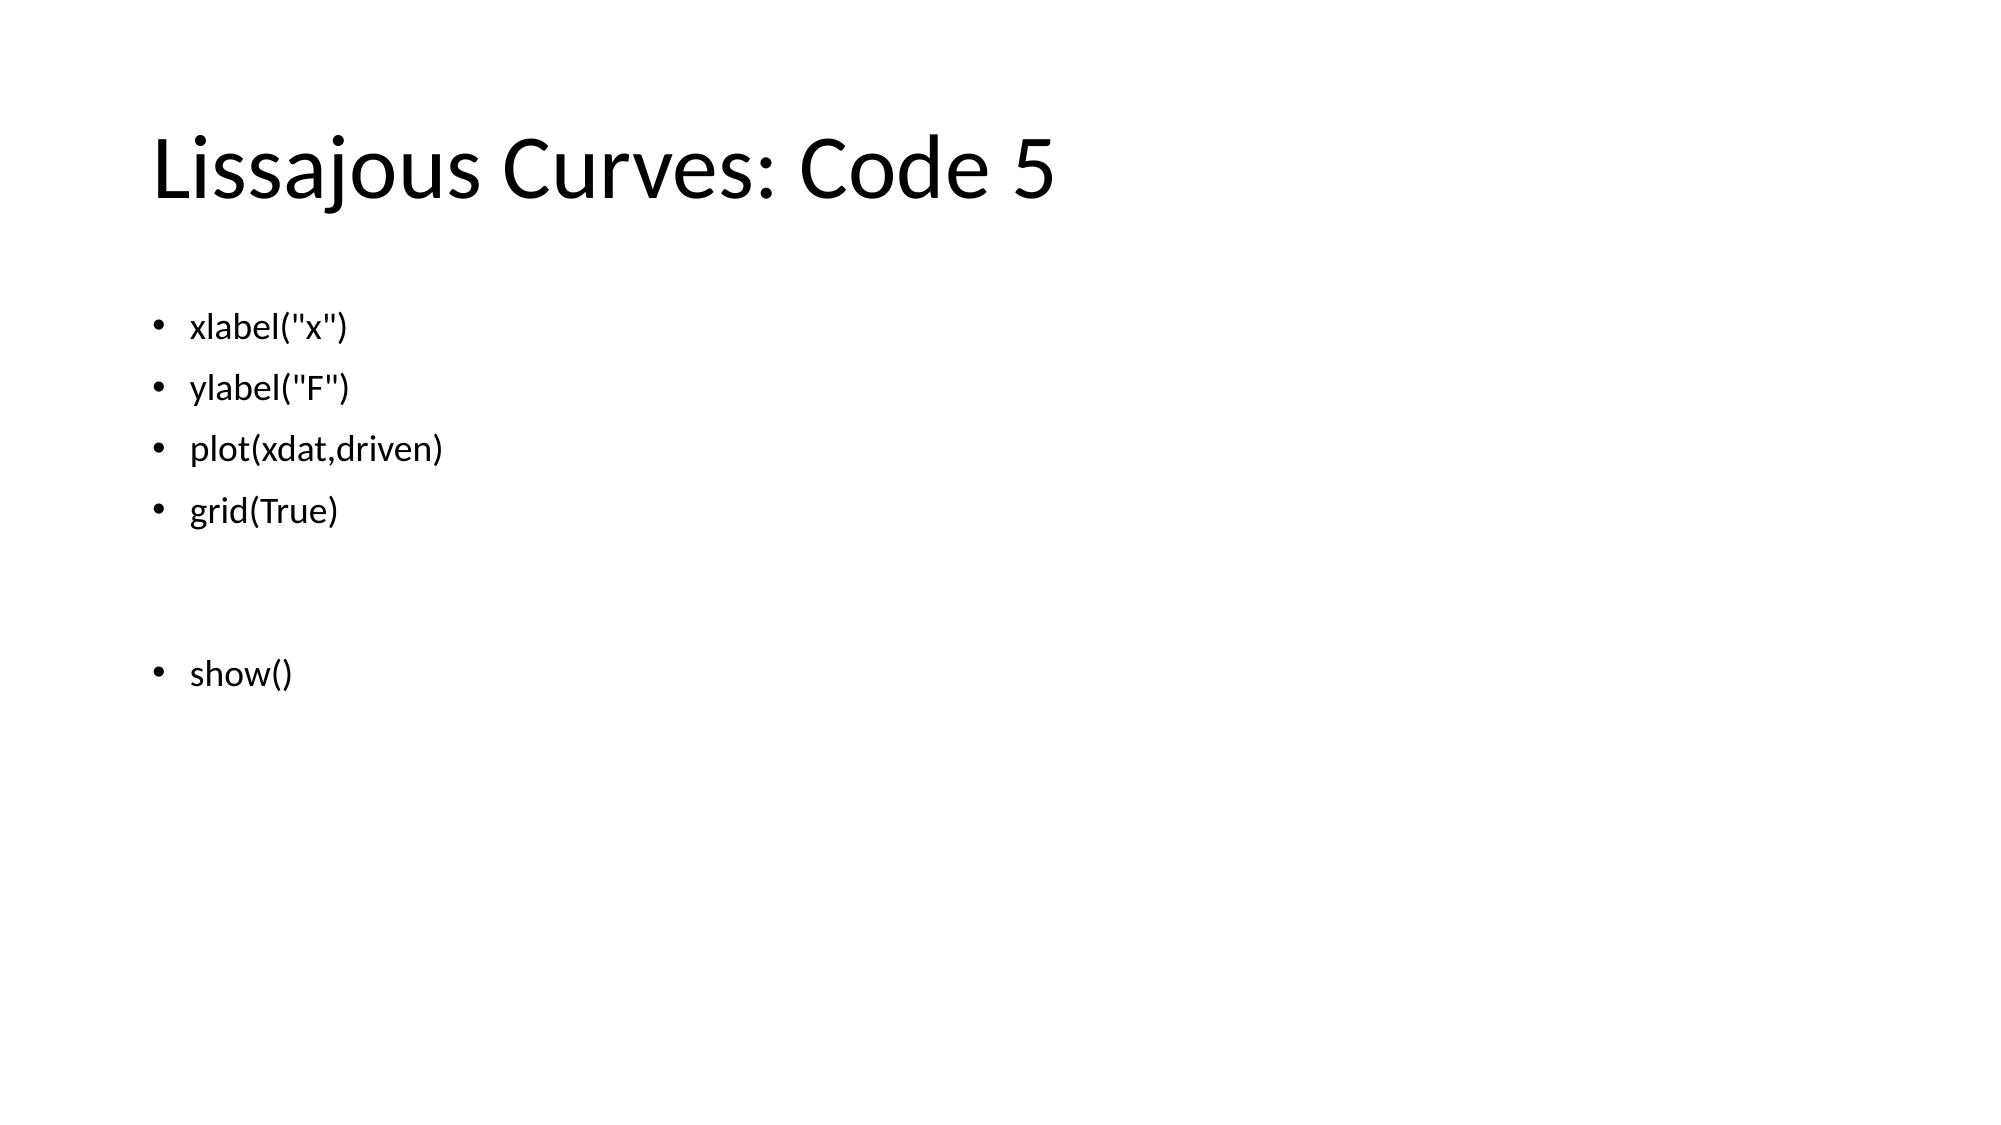

# Lissajous Curves: Code 5
xlabel("x")
ylabel("F")
plot(xdat,driven)
grid(True)

show()